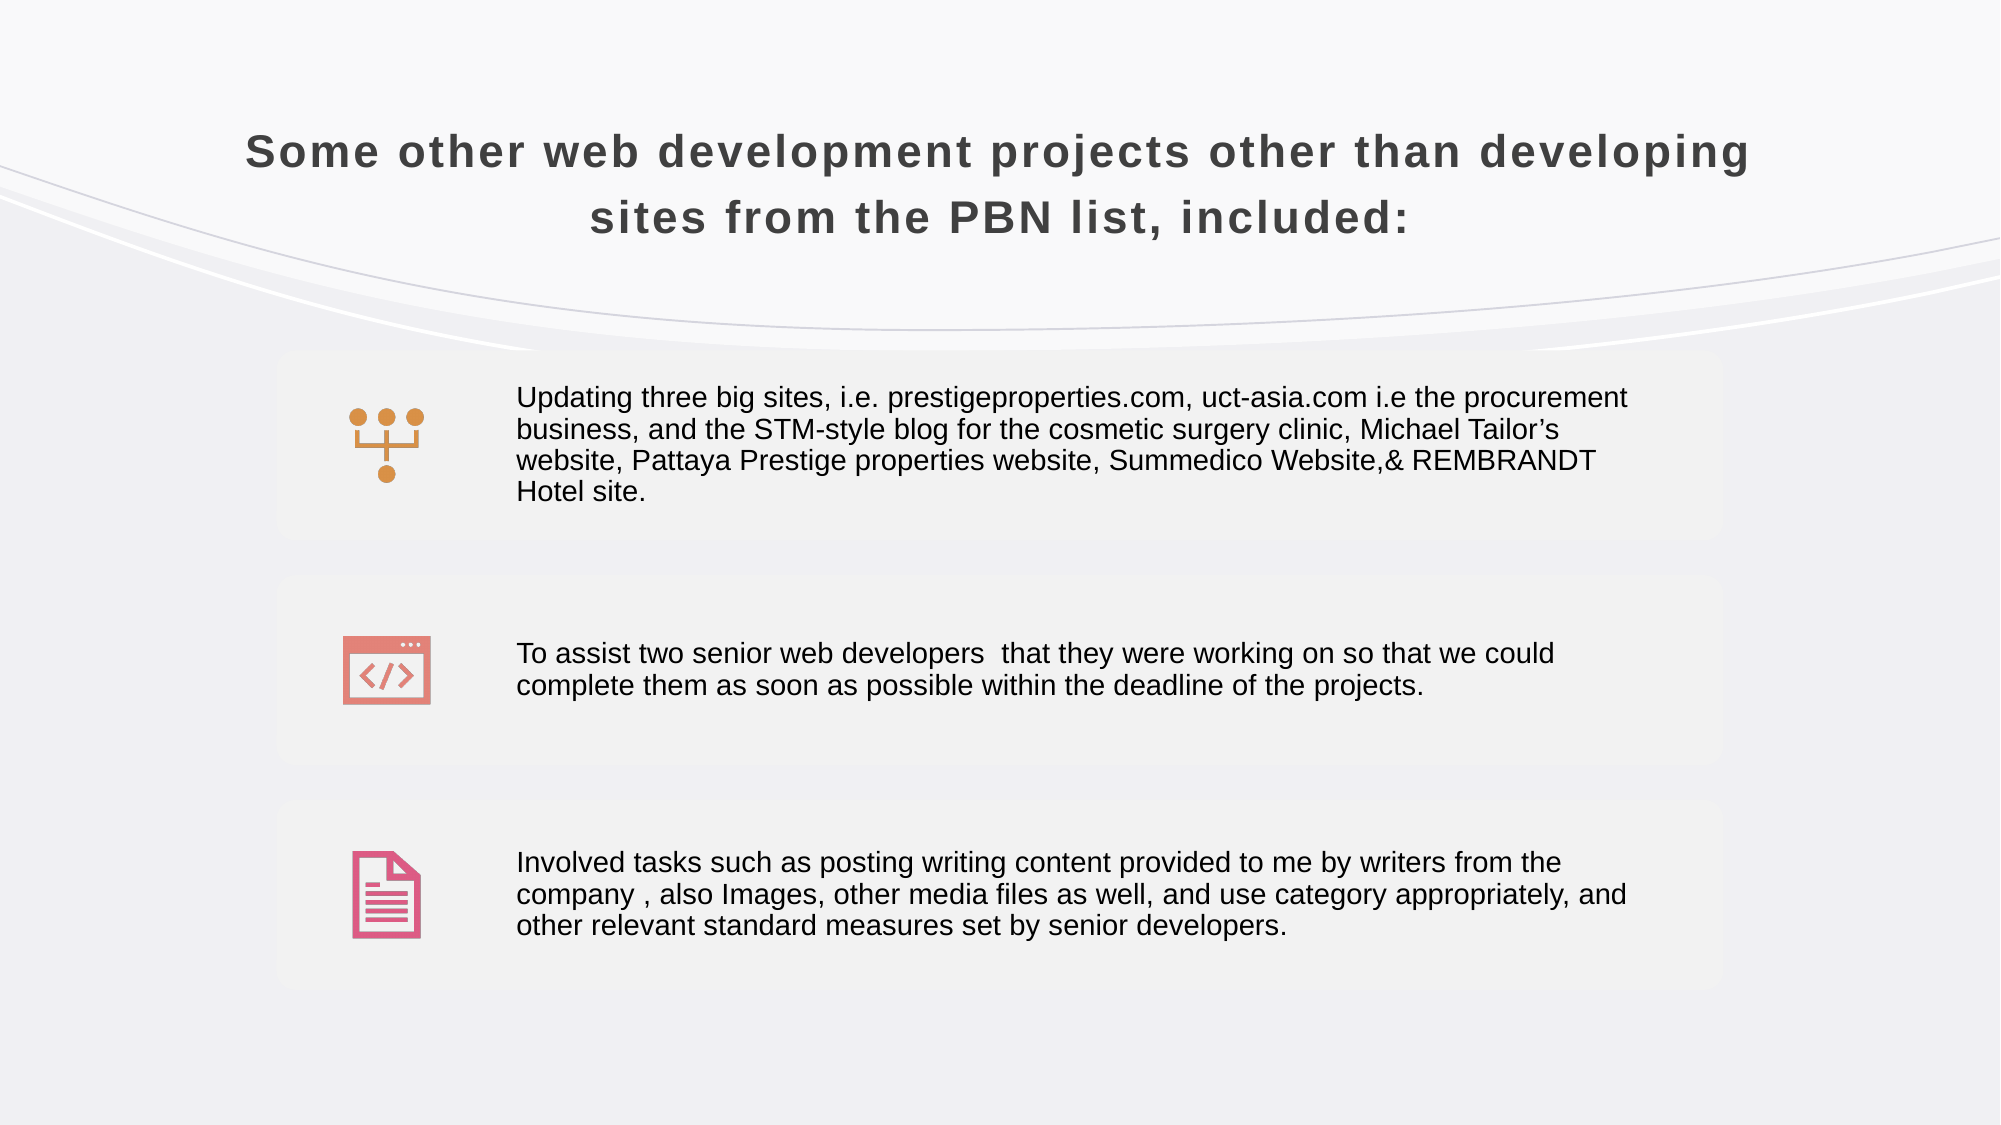

# Some other web development projects other than developing sites from the PBN list, included:
Updating three big sites, i.e. prestigeproperties.com, uct-asia.com i.e the procurement business, and the STM-style blog for the cosmetic surgery clinic, Michael Tailor’s website, Pattaya Prestige properties website, Summedico Website,& REMBRANDT Hotel site.
To assist two senior web developers  that they were working on so that we could complete them as soon as possible within the deadline of the projects.
Involved tasks such as posting writing content provided to me by writers from the company , also Images, other media files as well, and use category appropriately, and other relevant standard measures set by senior developers.